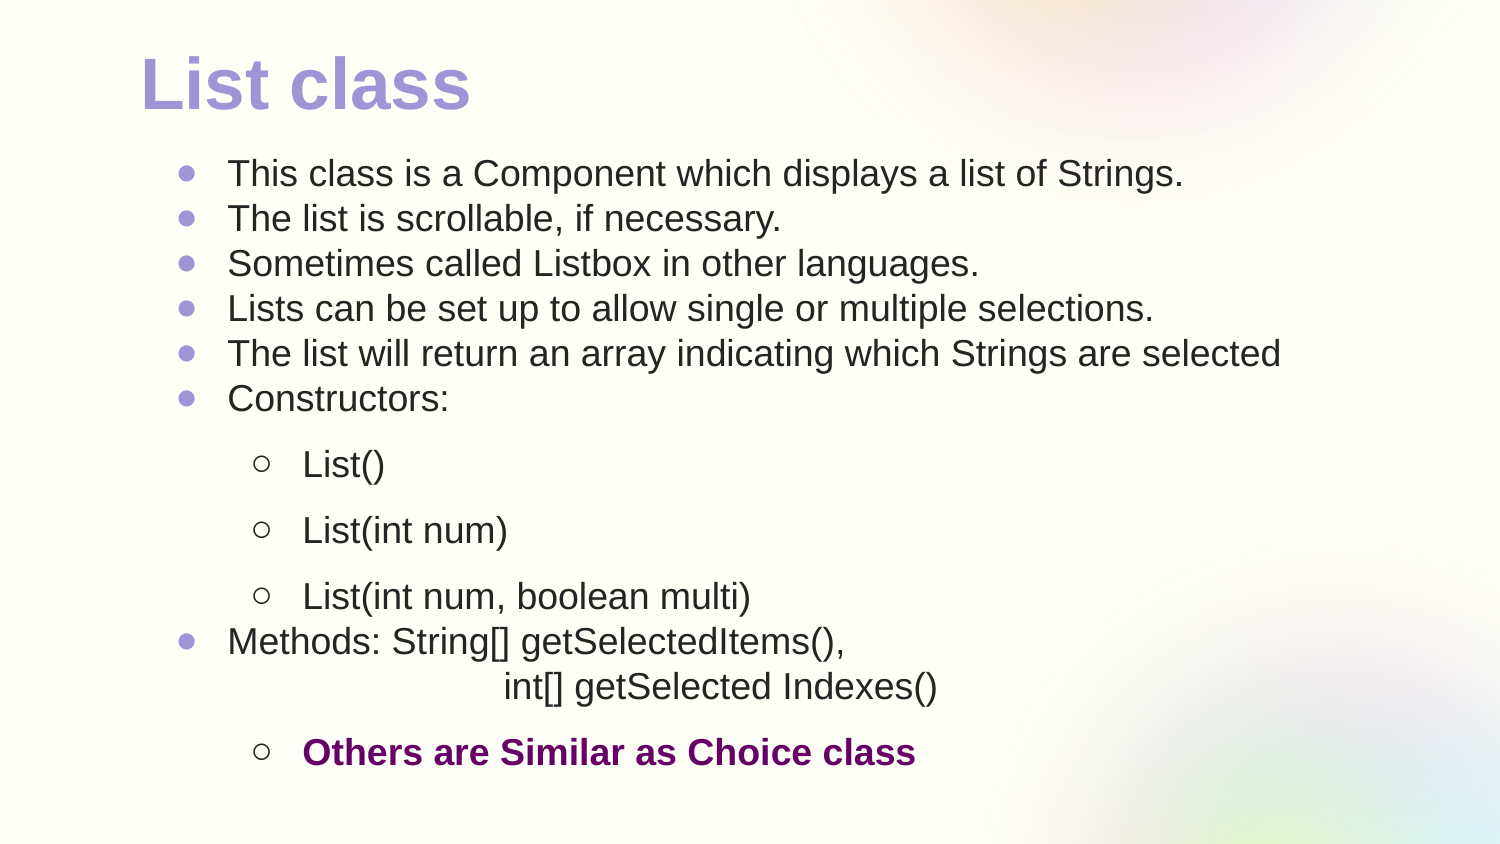

# List class
This class is a Component which displays a list of Strings.
The list is scrollable, if necessary.
Sometimes called Listbox in other languages.
Lists can be set up to allow single or multiple selections.
The list will return an array indicating which Strings are selected
Constructors:
List()
List(int num)
List(int num, boolean multi)
Methods: String[] getSelectedItems(),
		            int[] getSelected Indexes()
Others are Similar as Choice class